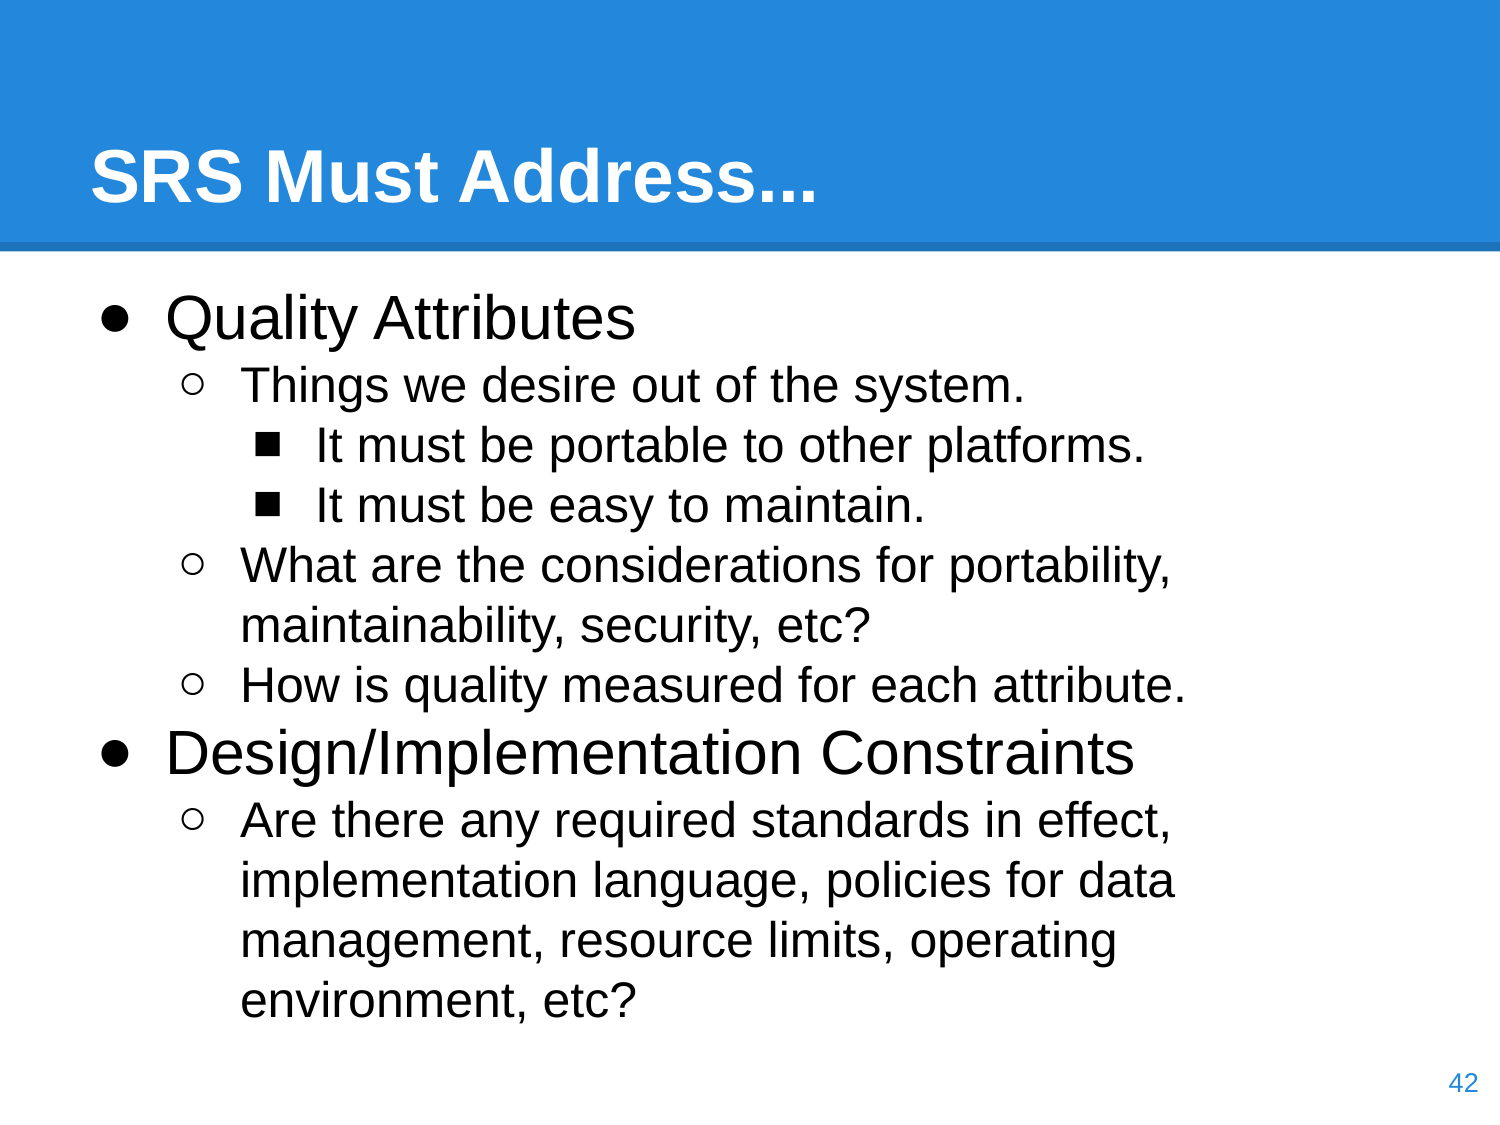

# SRS Must Address...
Quality Attributes
Things we desire out of the system.
It must be portable to other platforms.
It must be easy to maintain.
What are the considerations for portability, maintainability, security, etc?
How is quality measured for each attribute.
Design/Implementation Constraints
Are there any required standards in effect, implementation language, policies for data management, resource limits, operating environment, etc?
42